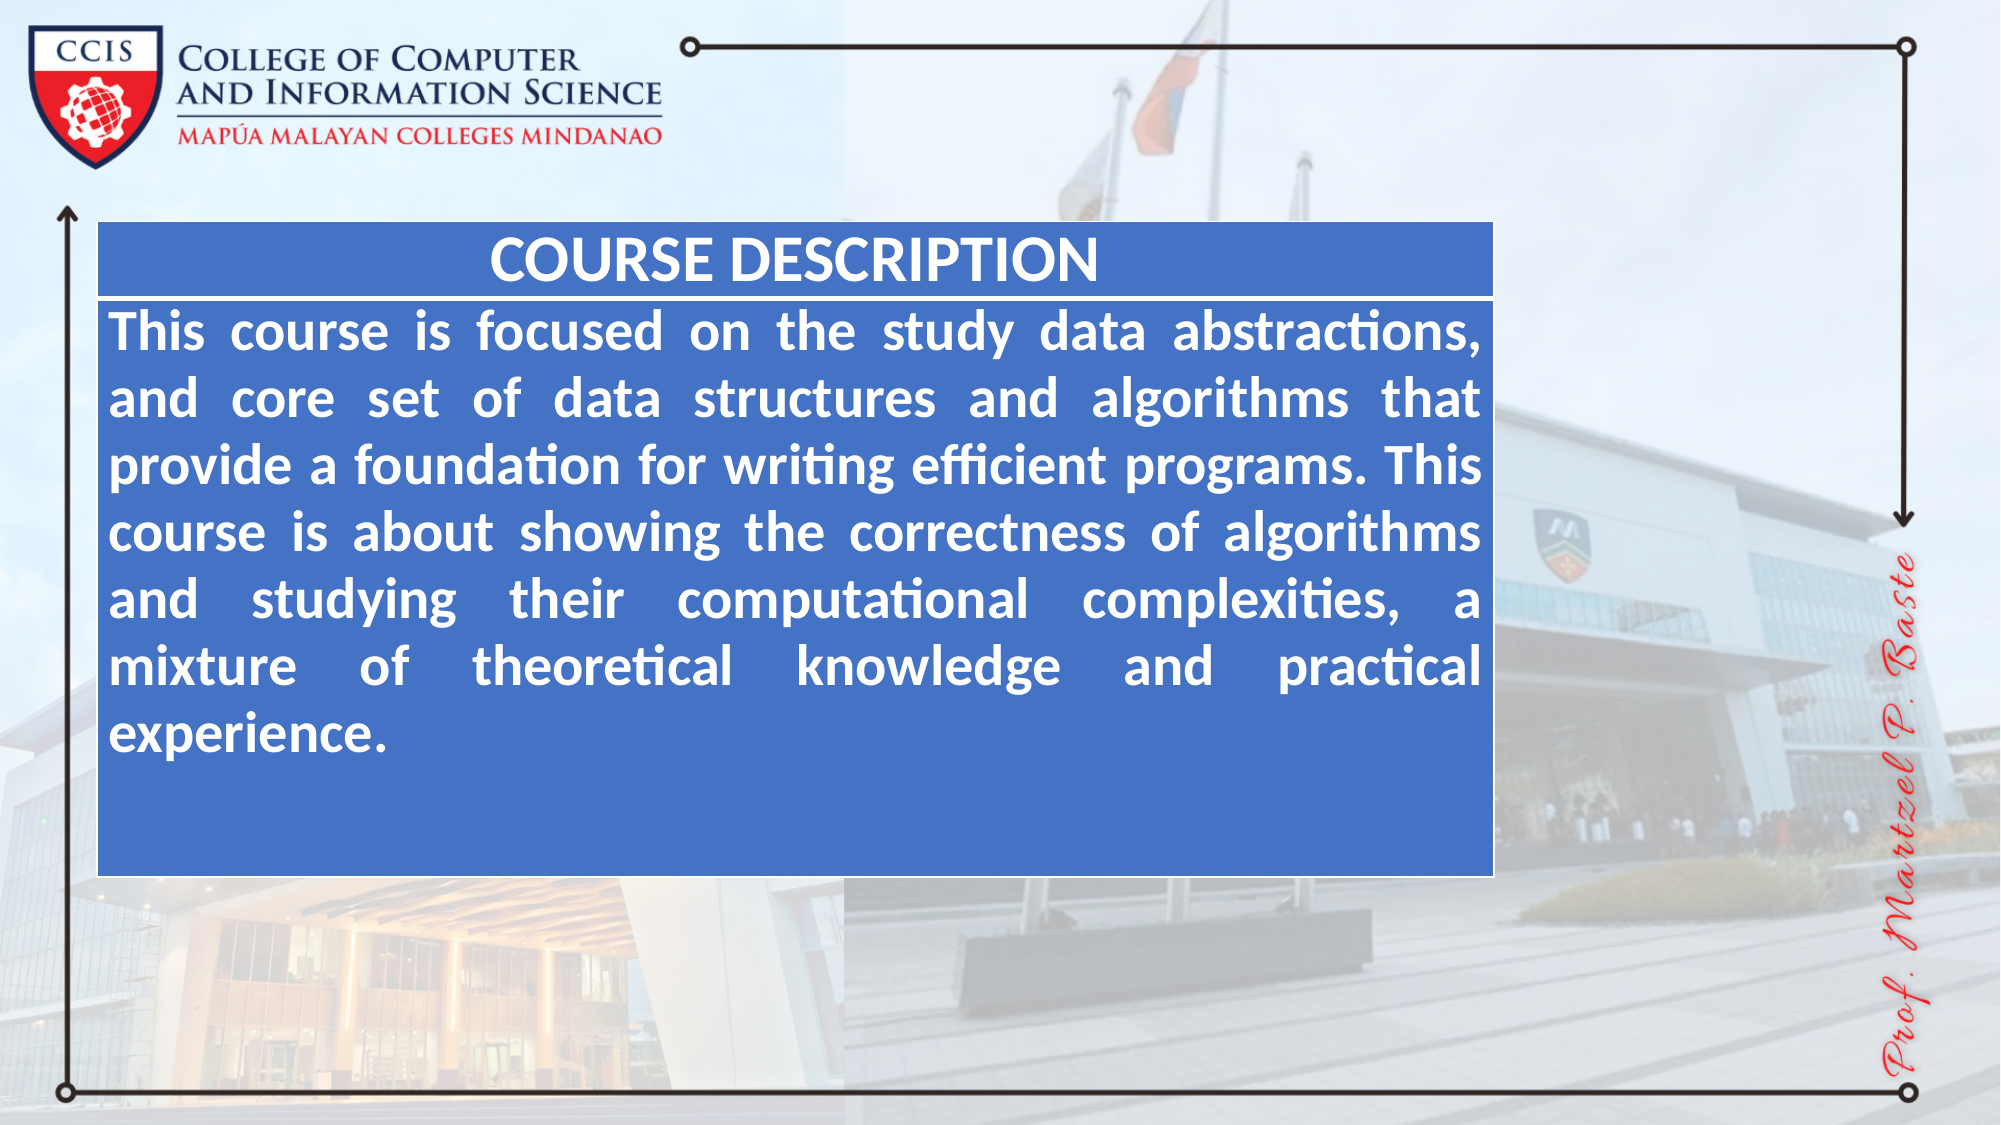

| COURSE DESCRIPTION |
| --- |
| This course is focused on the study data abstractions, and core set of data structures and algorithms that provide a foundation for writing efficient programs. This course is about showing the correctness of algorithms and studying their computational complexities, a mixture of theoretical knowledge and practical experience. |